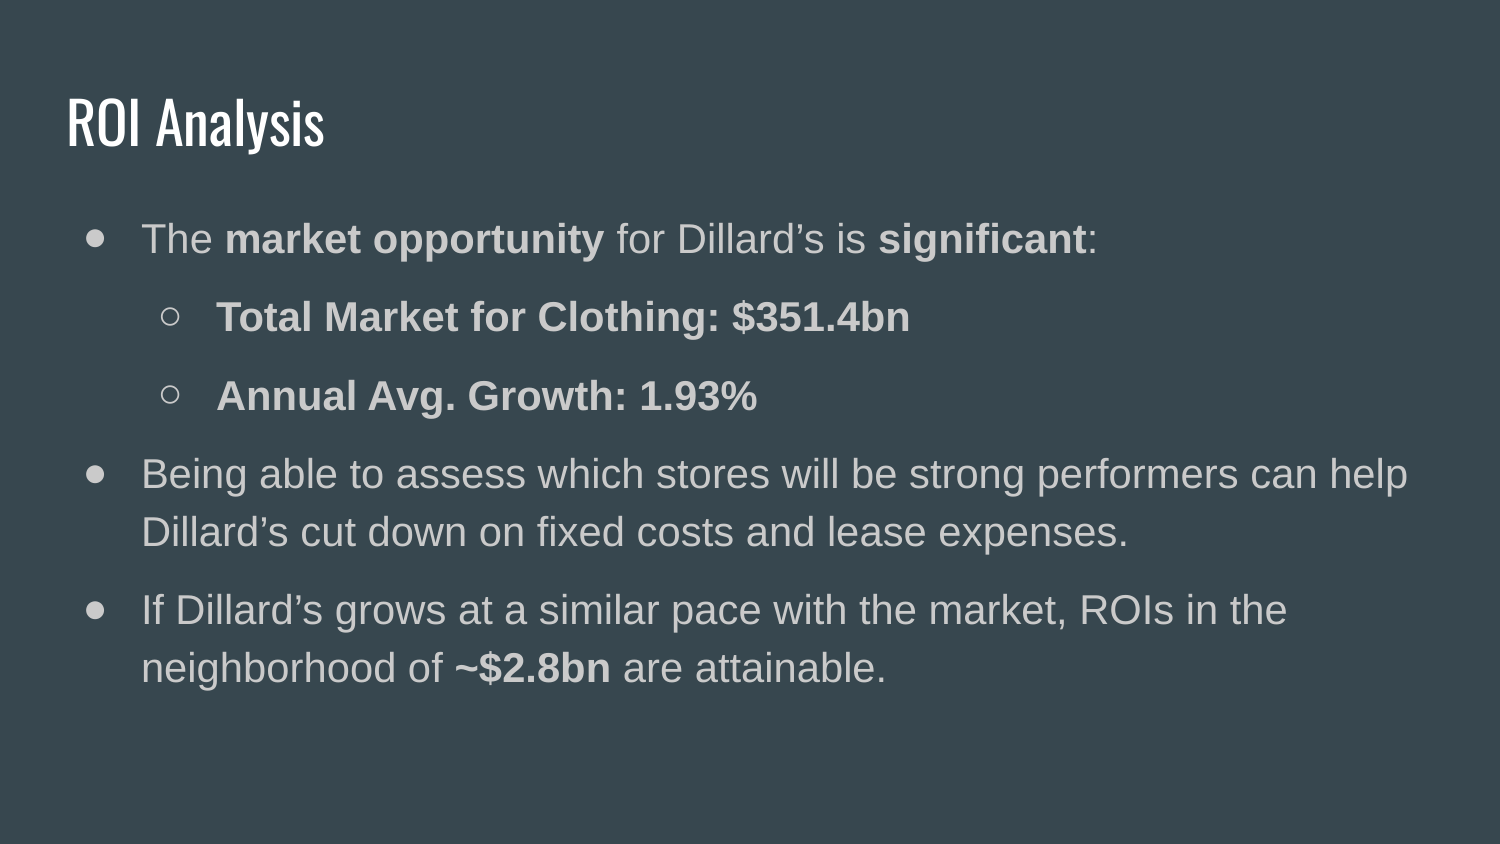

# ROI Analysis
The market opportunity for Dillard’s is significant:
Total Market for Clothing: $351.4bn
Annual Avg. Growth: 1.93%
Being able to assess which stores will be strong performers can help Dillard’s cut down on fixed costs and lease expenses.
If Dillard’s grows at a similar pace with the market, ROIs in the neighborhood of ~$2.8bn are attainable.